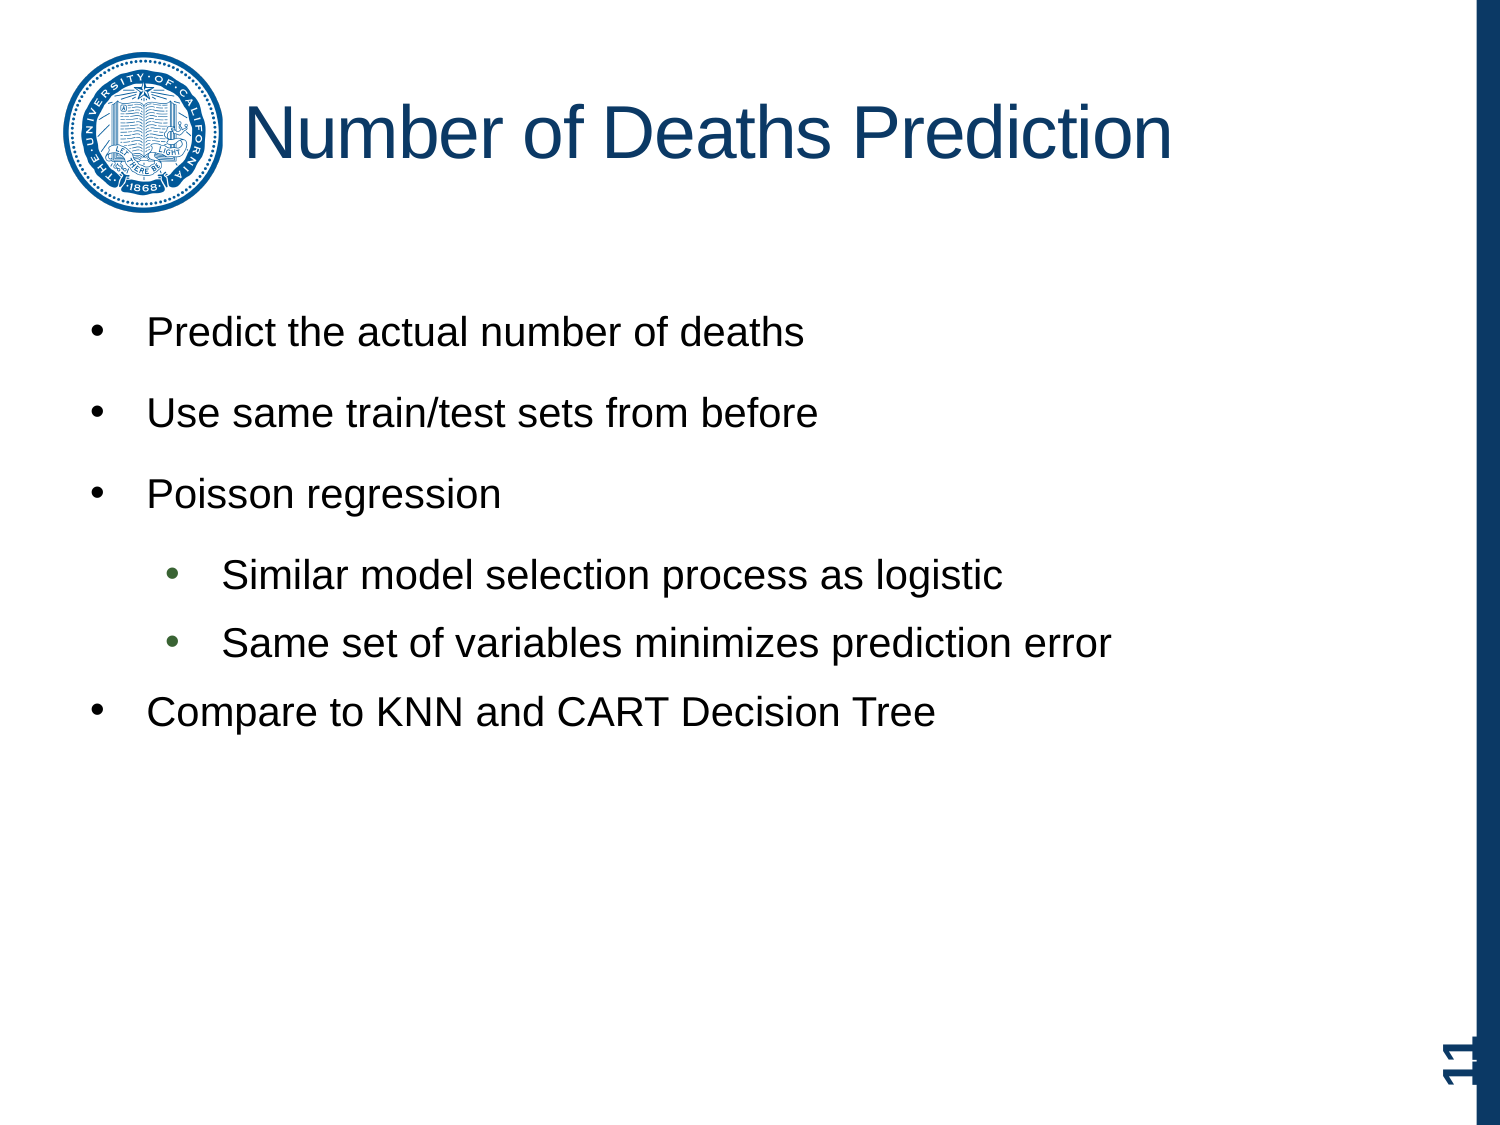

# Number of Deaths Prediction
Predict the actual number of deaths
Use same train/test sets from before
Poisson regression
Similar model selection process as logistic
Same set of variables minimizes prediction error
Compare to KNN and CART Decision Tree

11